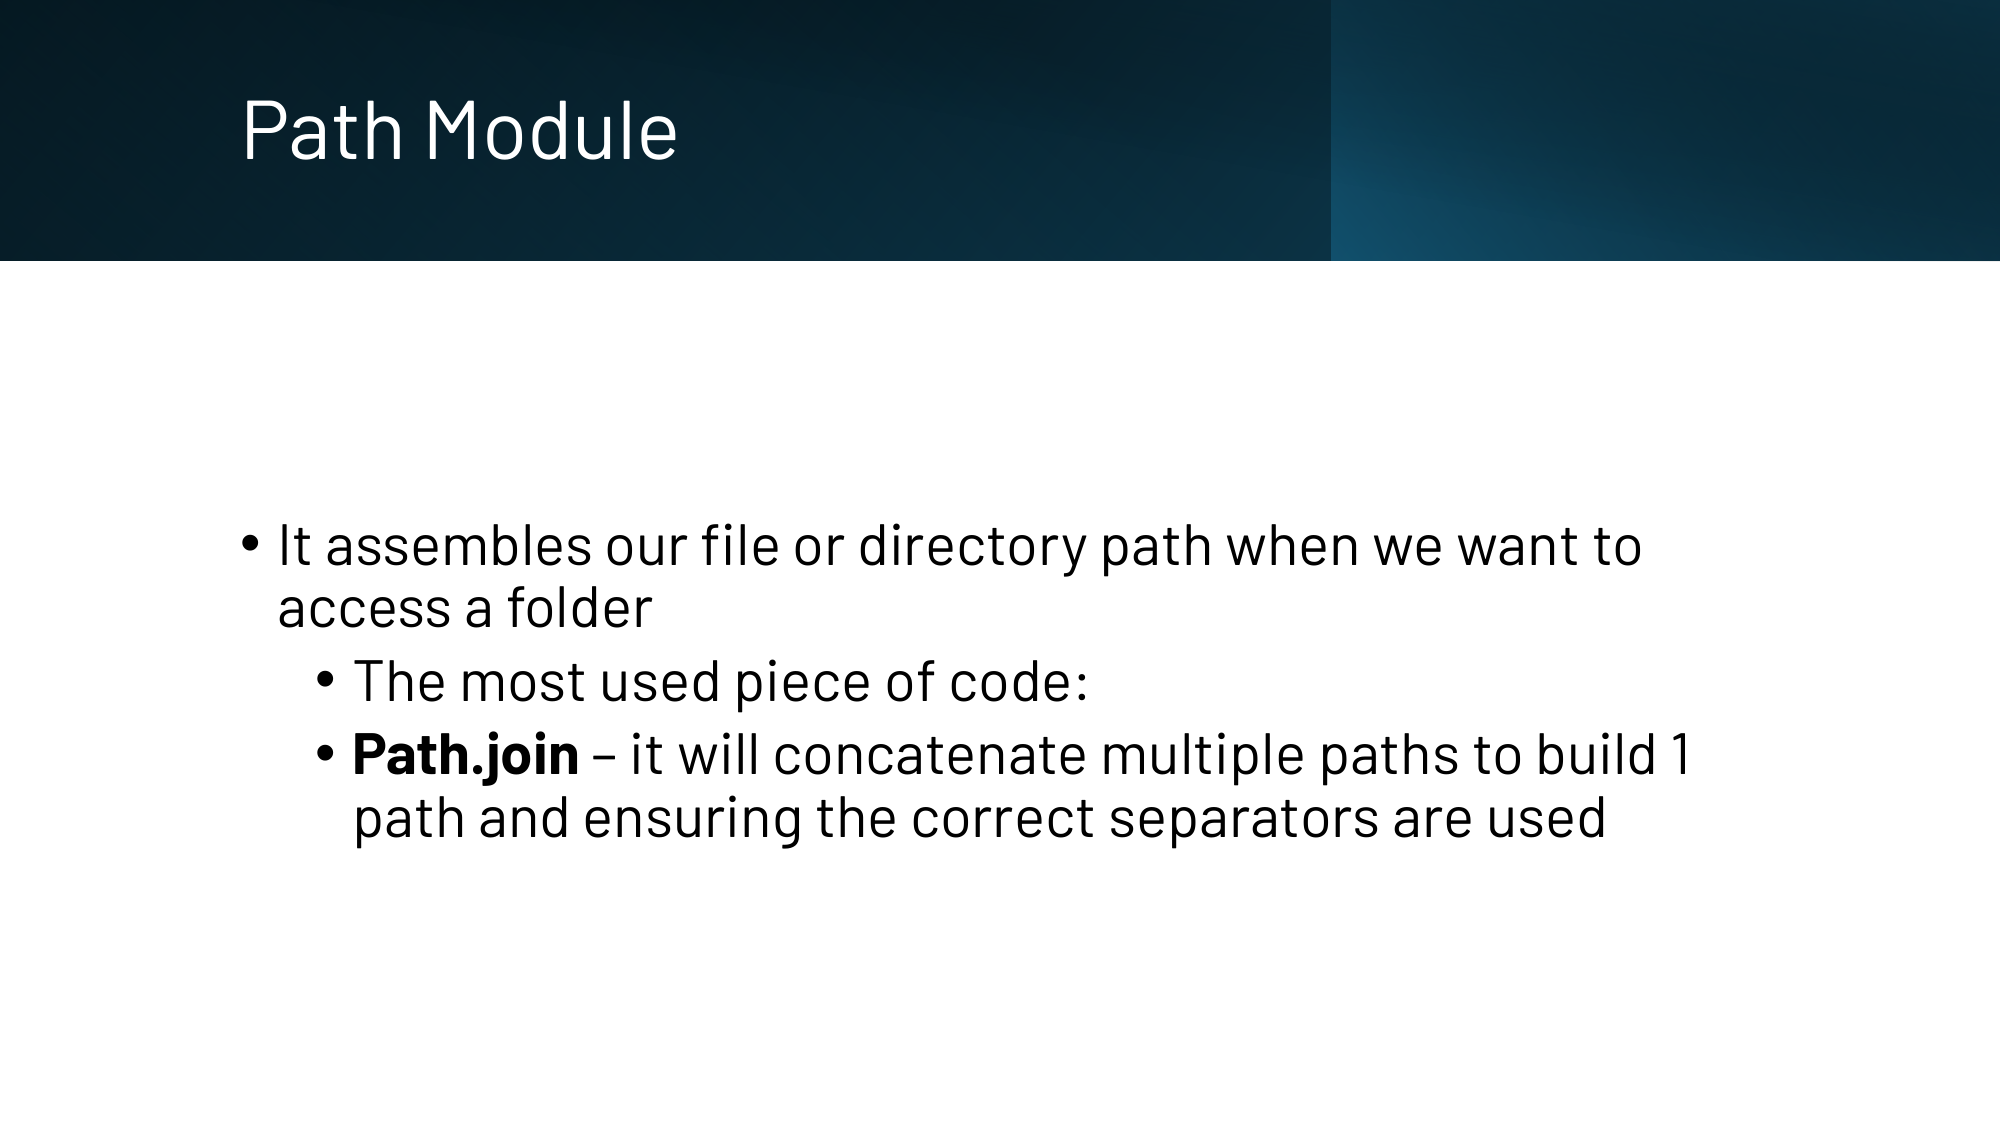

# Path Module
It assembles our file or directory path when we want to access a folder
The most used piece of code:
Path.join – it will concatenate multiple paths to build 1 path and ensuring the correct separators are used